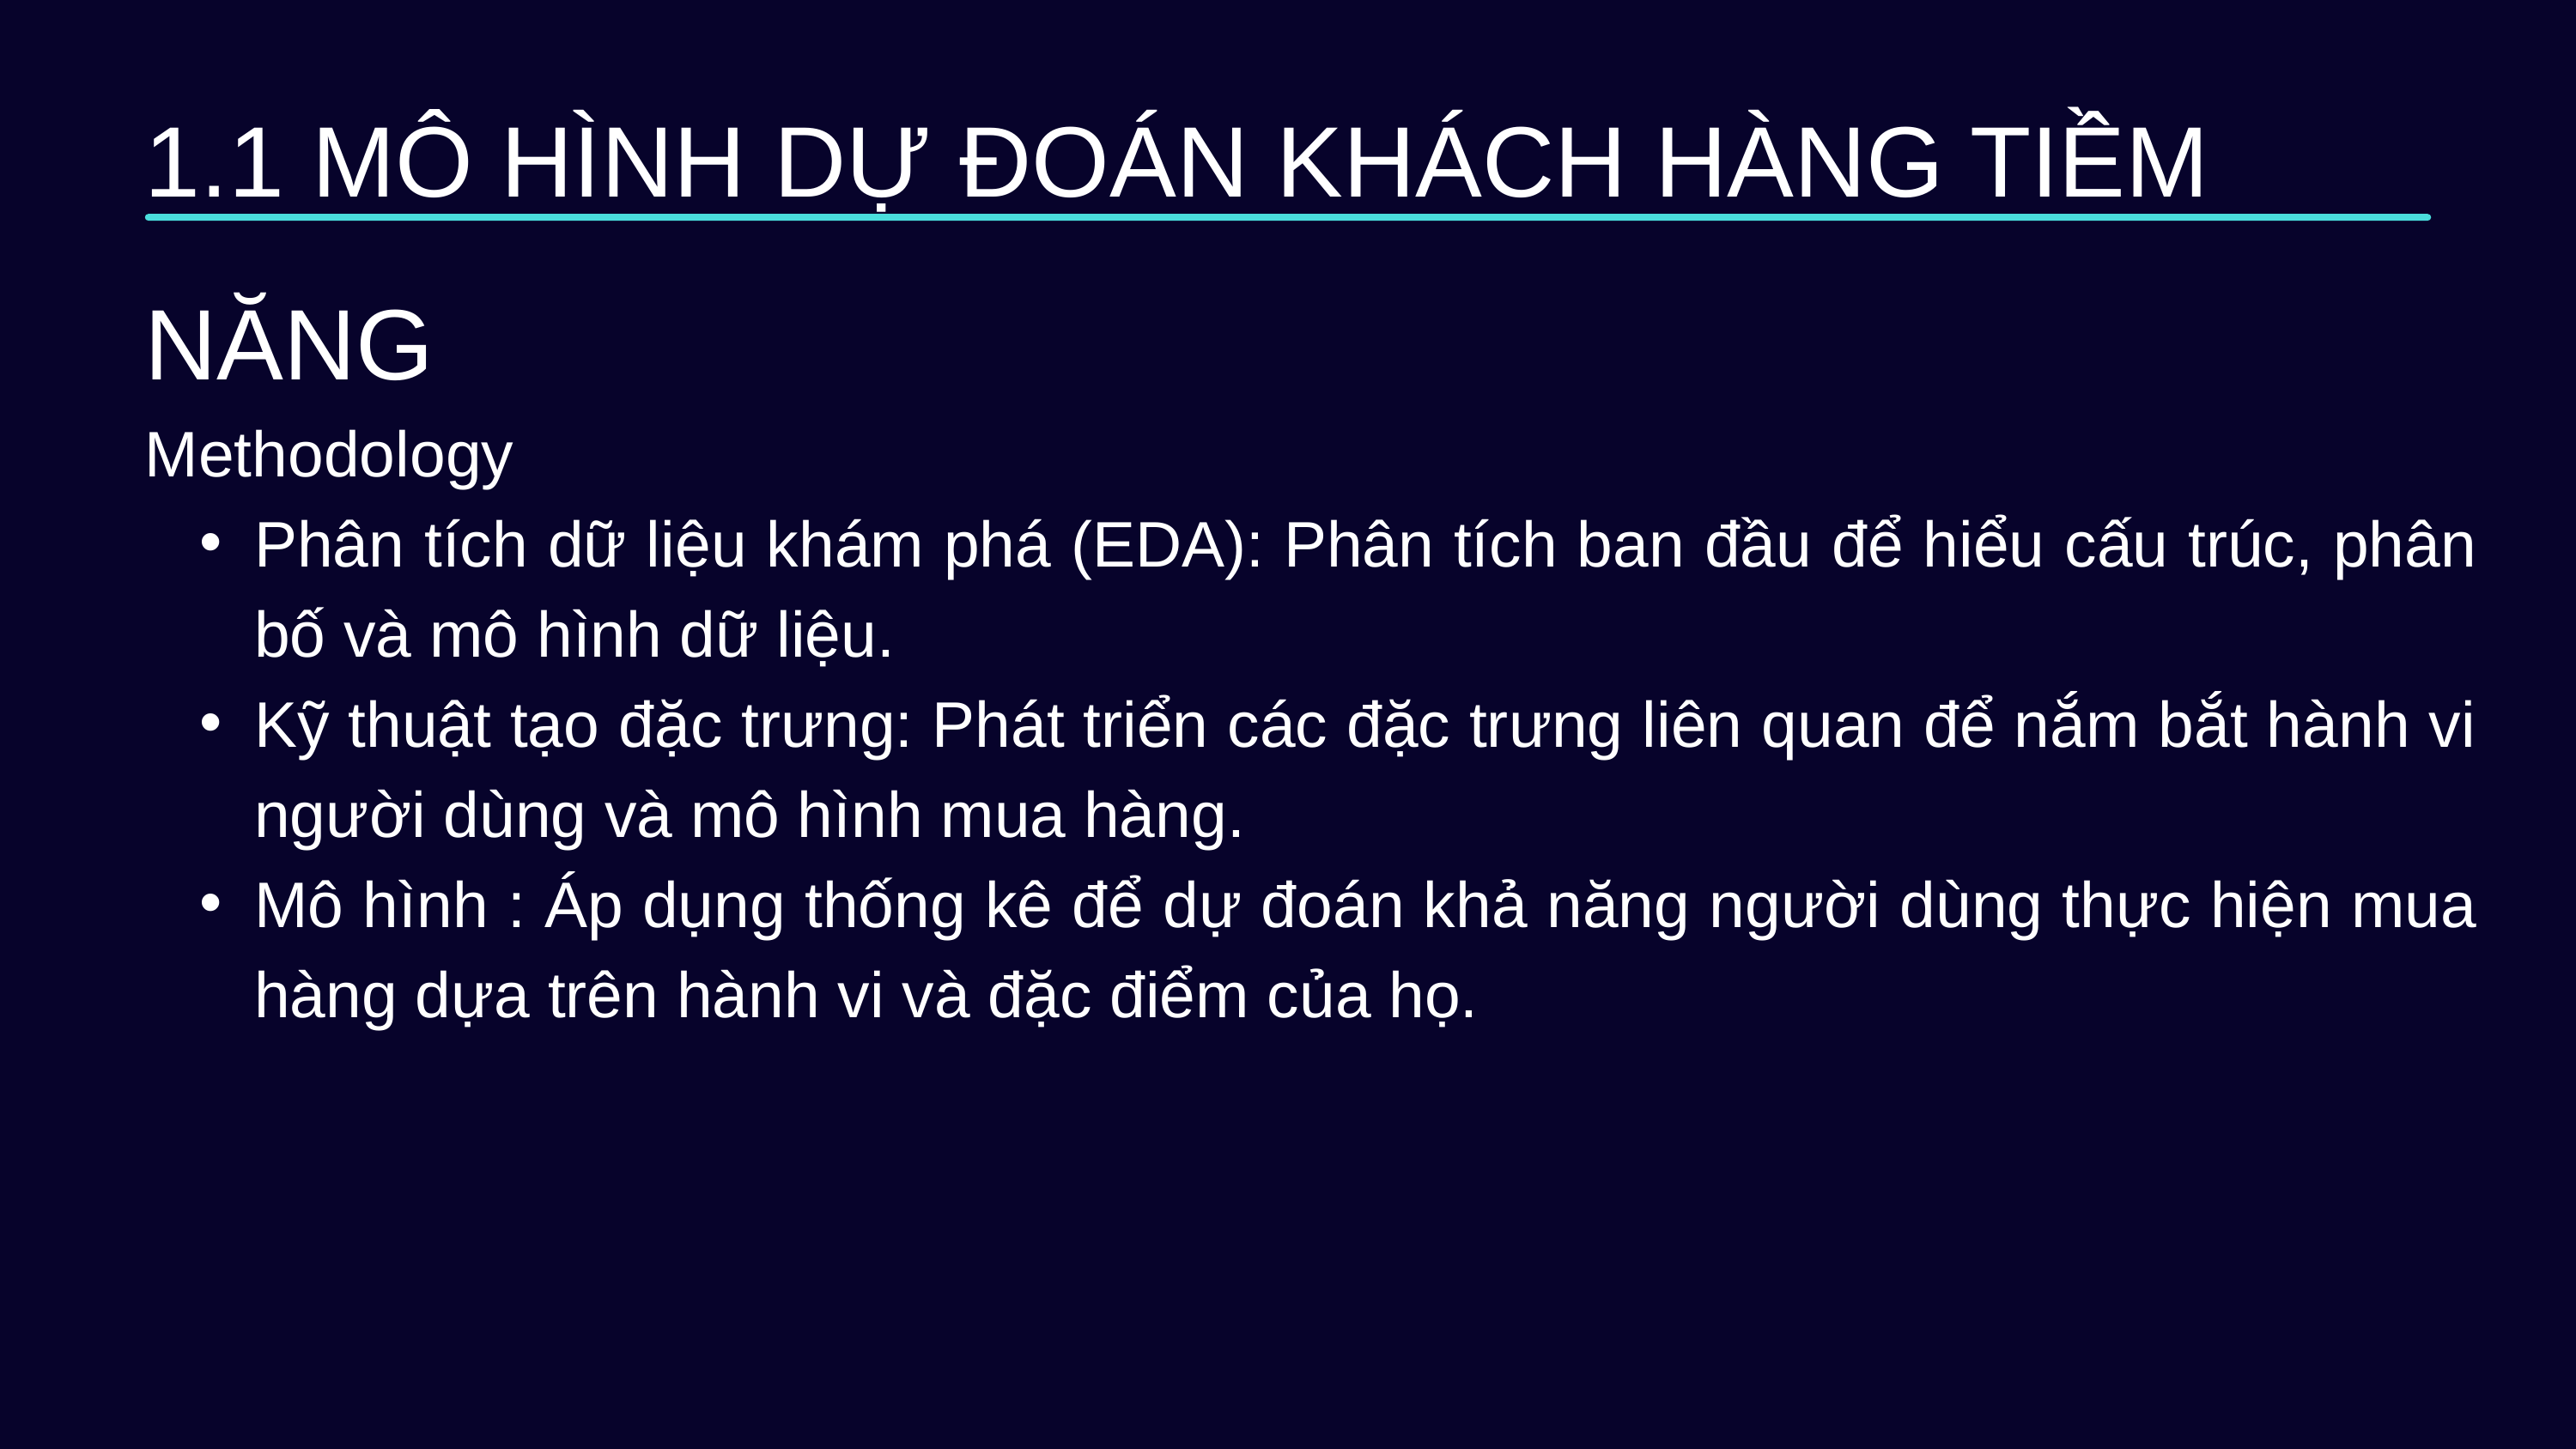

1.1 MÔ HÌNH DỰ ĐOÁN KHÁCH HÀNG TIỀM NĂNG

Methodology
Phân tích dữ liệu khám phá (EDA): Phân tích ban đầu để hiểu cấu trúc, phân bố và mô hình dữ liệu.
Kỹ thuật tạo đặc trưng: Phát triển các đặc trưng liên quan để nắm bắt hành vi người dùng và mô hình mua hàng.
Mô hình : Áp dụng thống kê để dự đoán khả năng người dùng thực hiện mua hàng dựa trên hành vi và đặc điểm của họ.